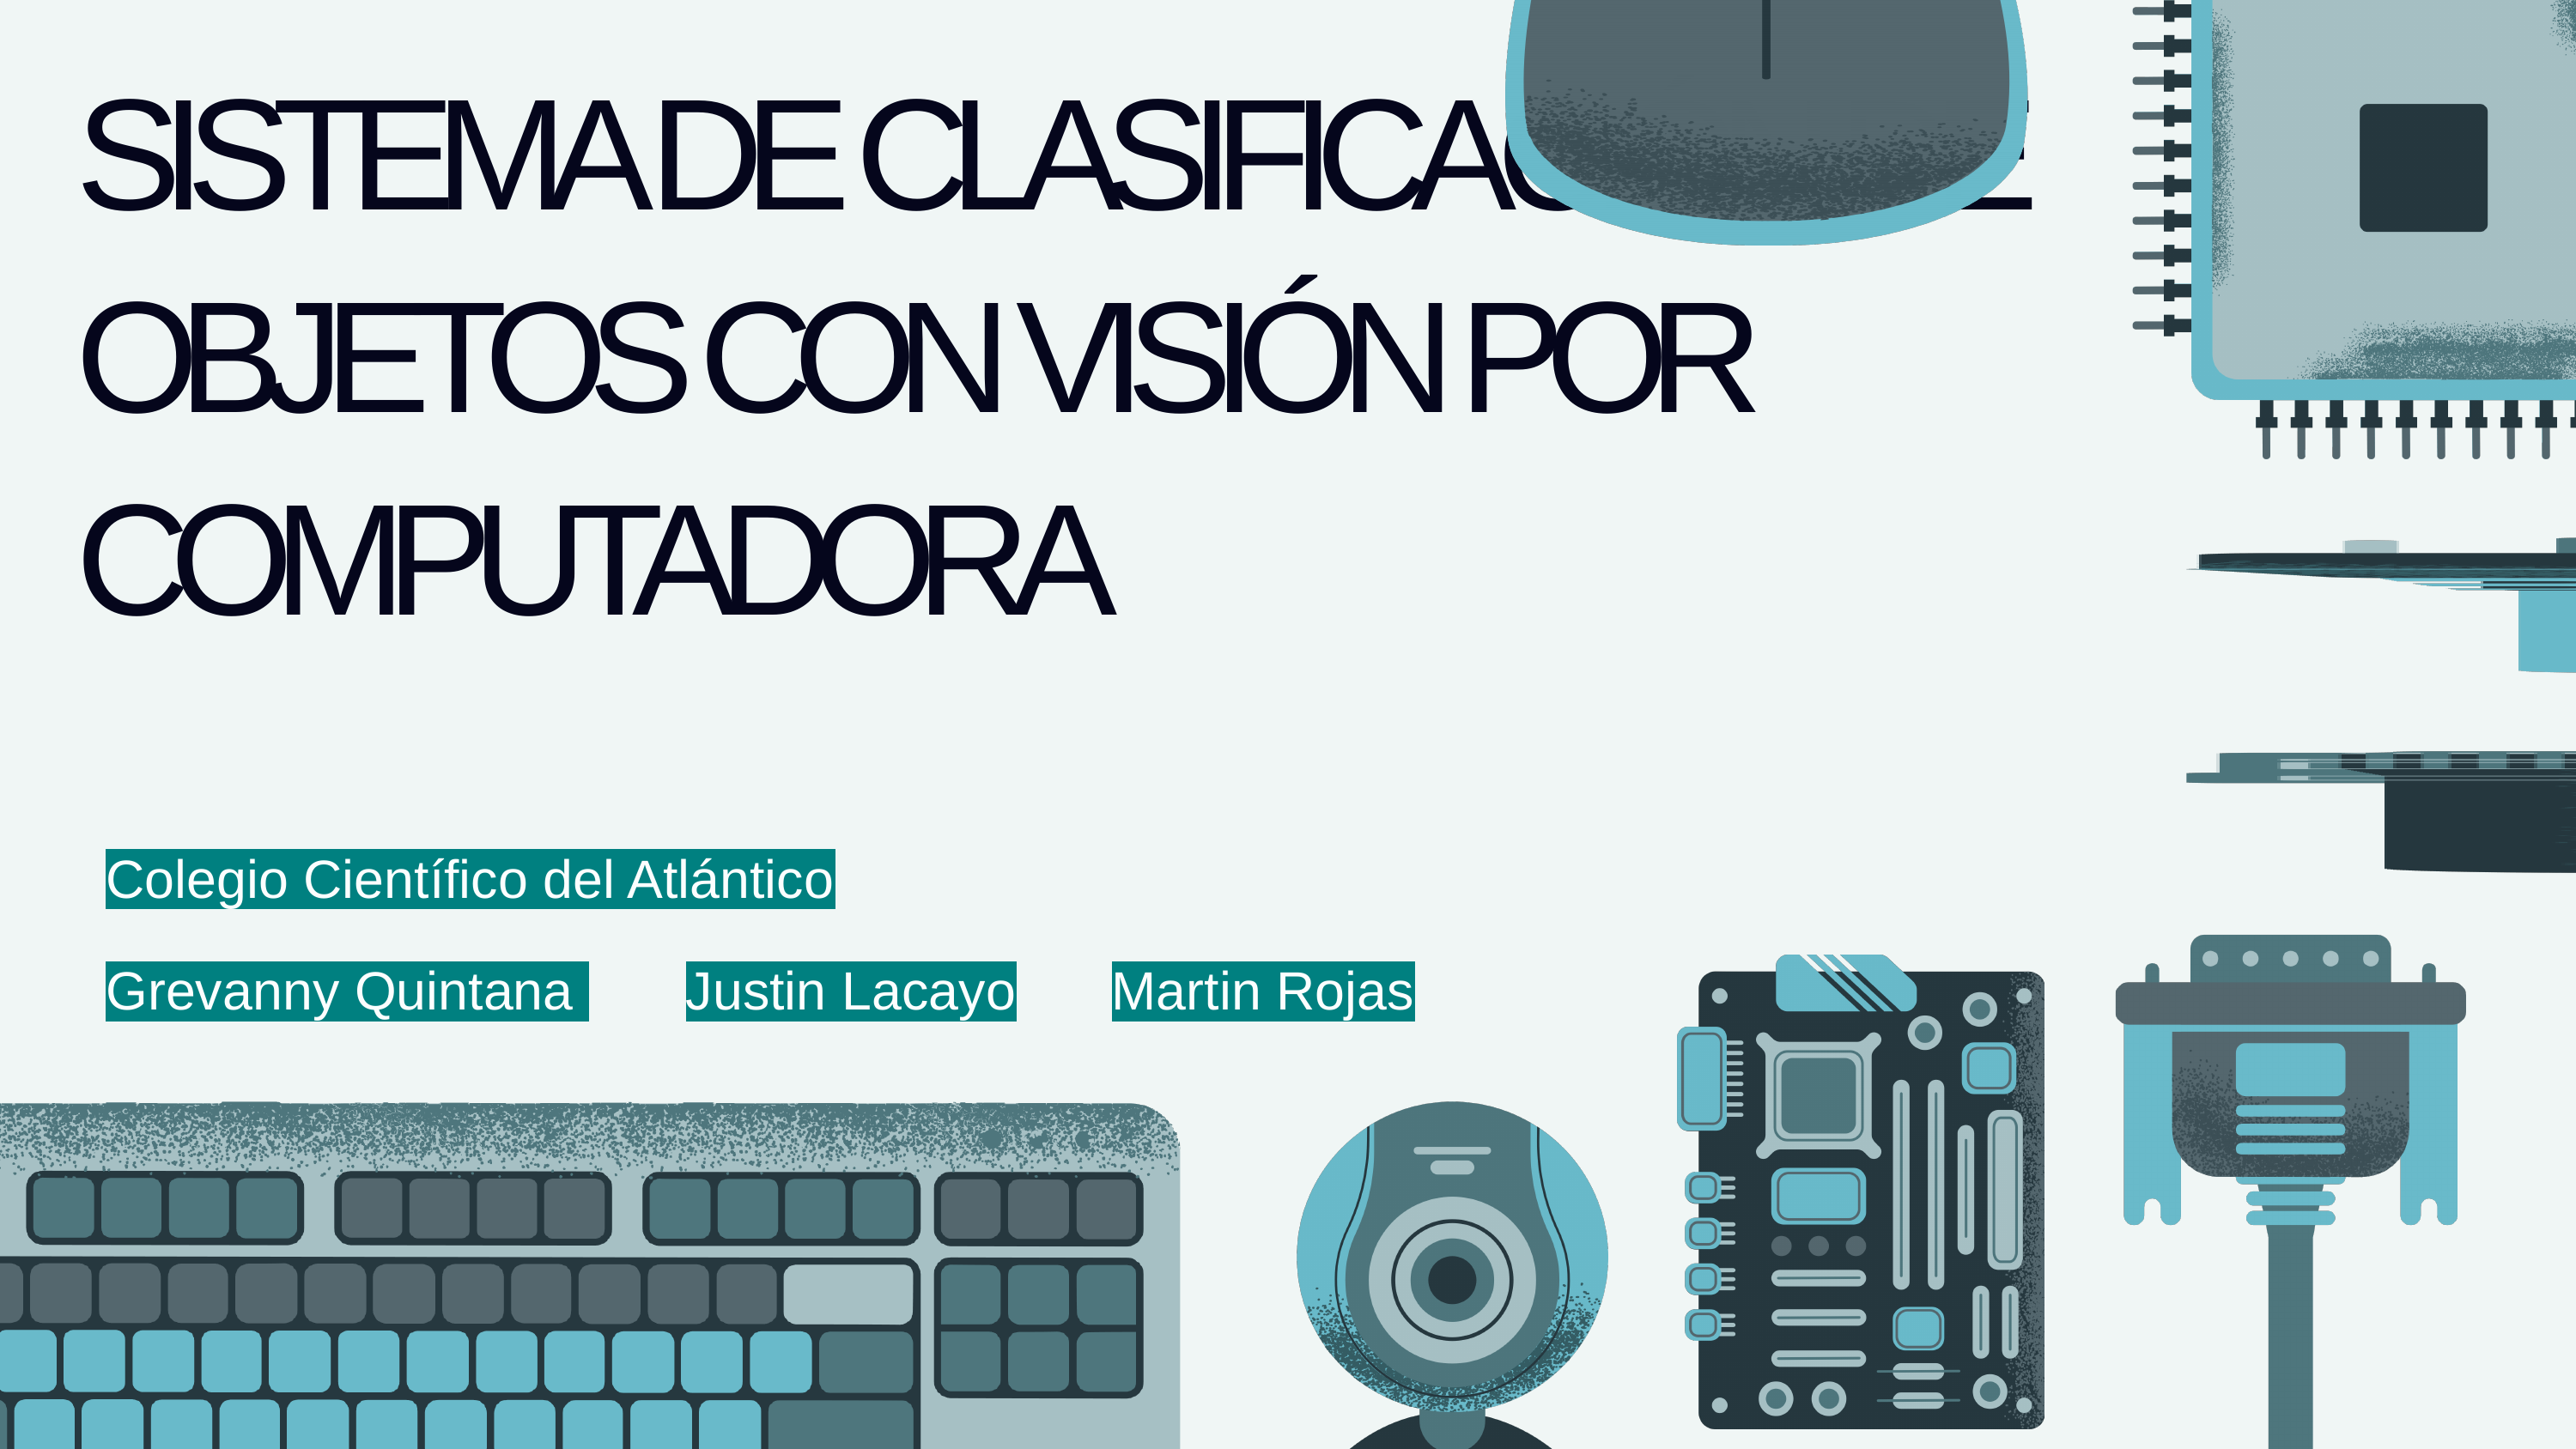

SISTEMA DE CLASIFICACIÓN DE OBJETOS CON VISIÓN POR COMPUTADORA

Colegio Científico del Atlántico

Grevanny Quintana
Justin Lacayo
Martin Rojas